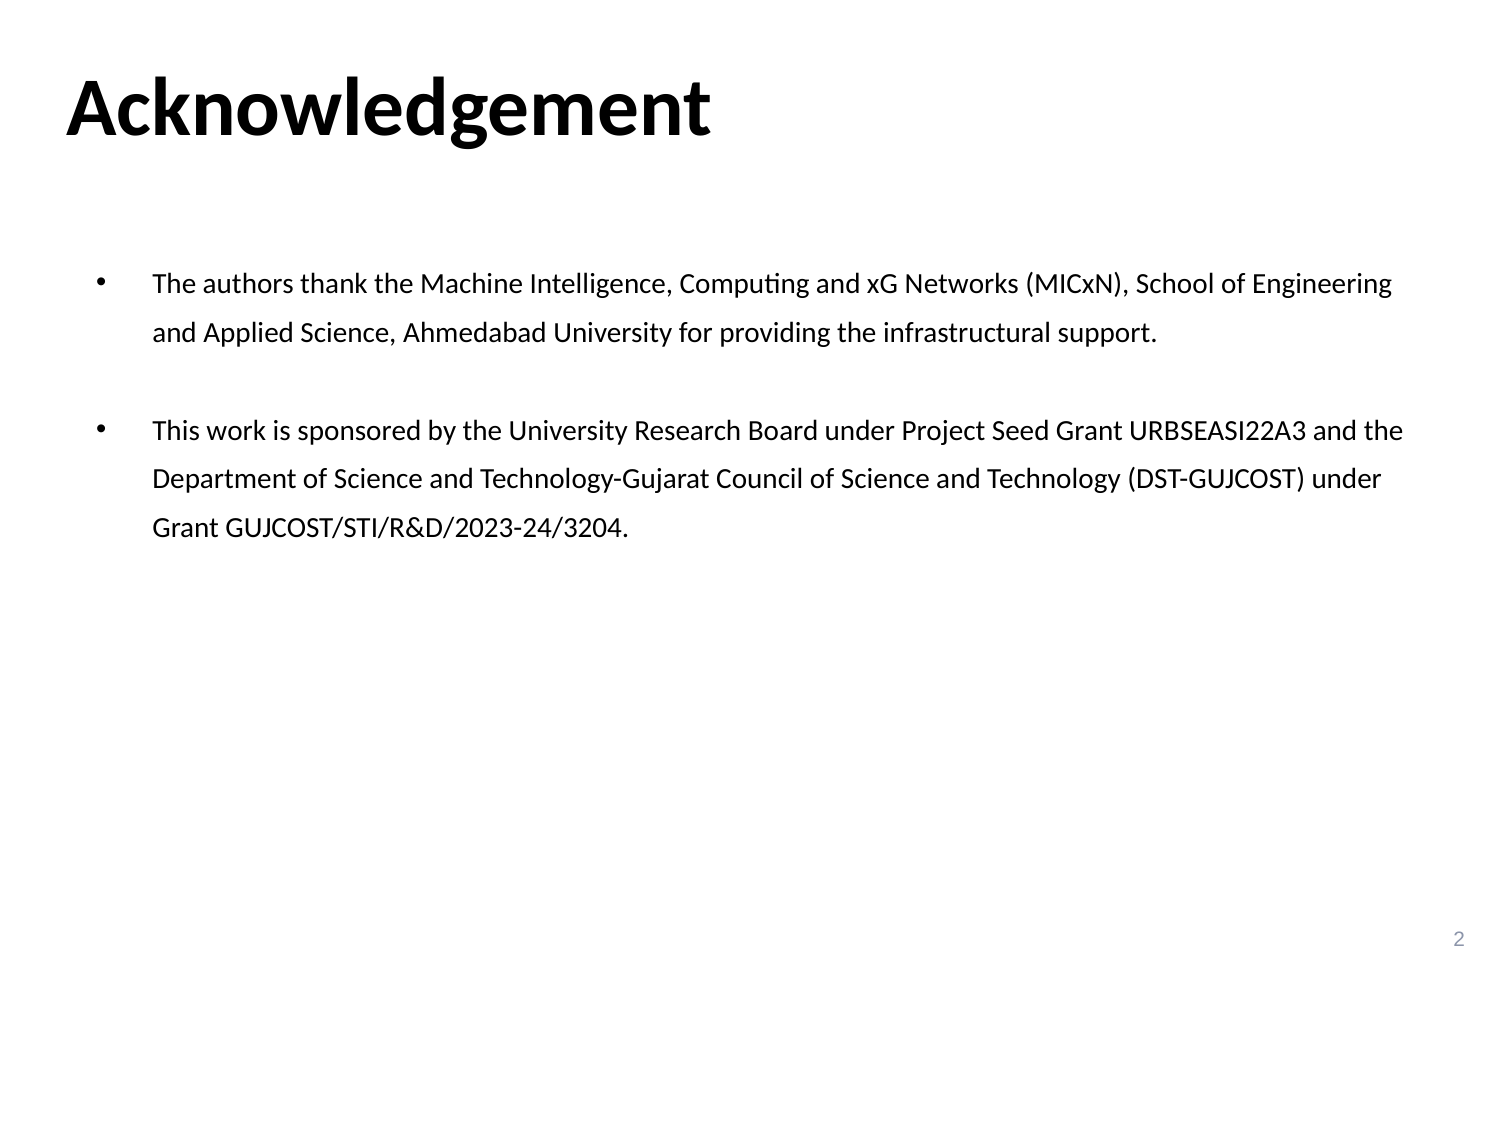

# Acknowledgement
The authors thank the Machine Intelligence, Computing and xG Networks (MICxN), School of Engineering and Applied Science, Ahmedabad University for providing the infrastructural support.

This work is sponsored by the University Research Board under Project Seed Grant URBSEASI22A3 and the Department of Science and Technology-Gujarat Council of Science and Technology (DST-GUJCOST) under Grant GUJCOST/STI/R&D/2023-24/3204.
2